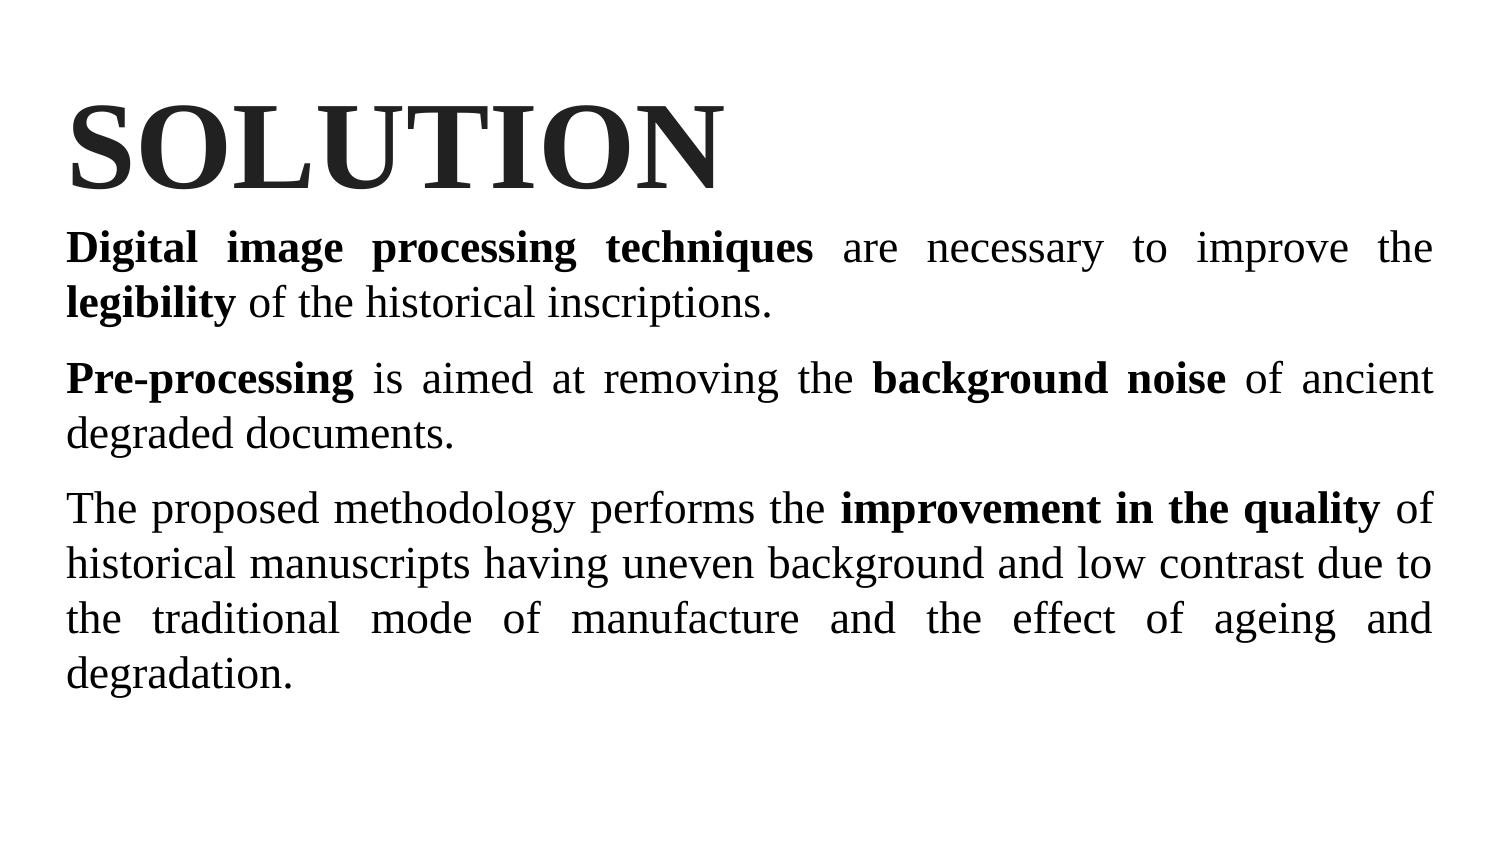

# SOLUTION
Digital image processing techniques are necessary to improve the legibility of the historical inscriptions.
Pre-processing is aimed at removing the background noise of ancient degraded documents.
The proposed methodology performs the improvement in the quality of historical manuscripts having uneven background and low contrast due to the traditional mode of manufacture and the effect of ageing and degradation.